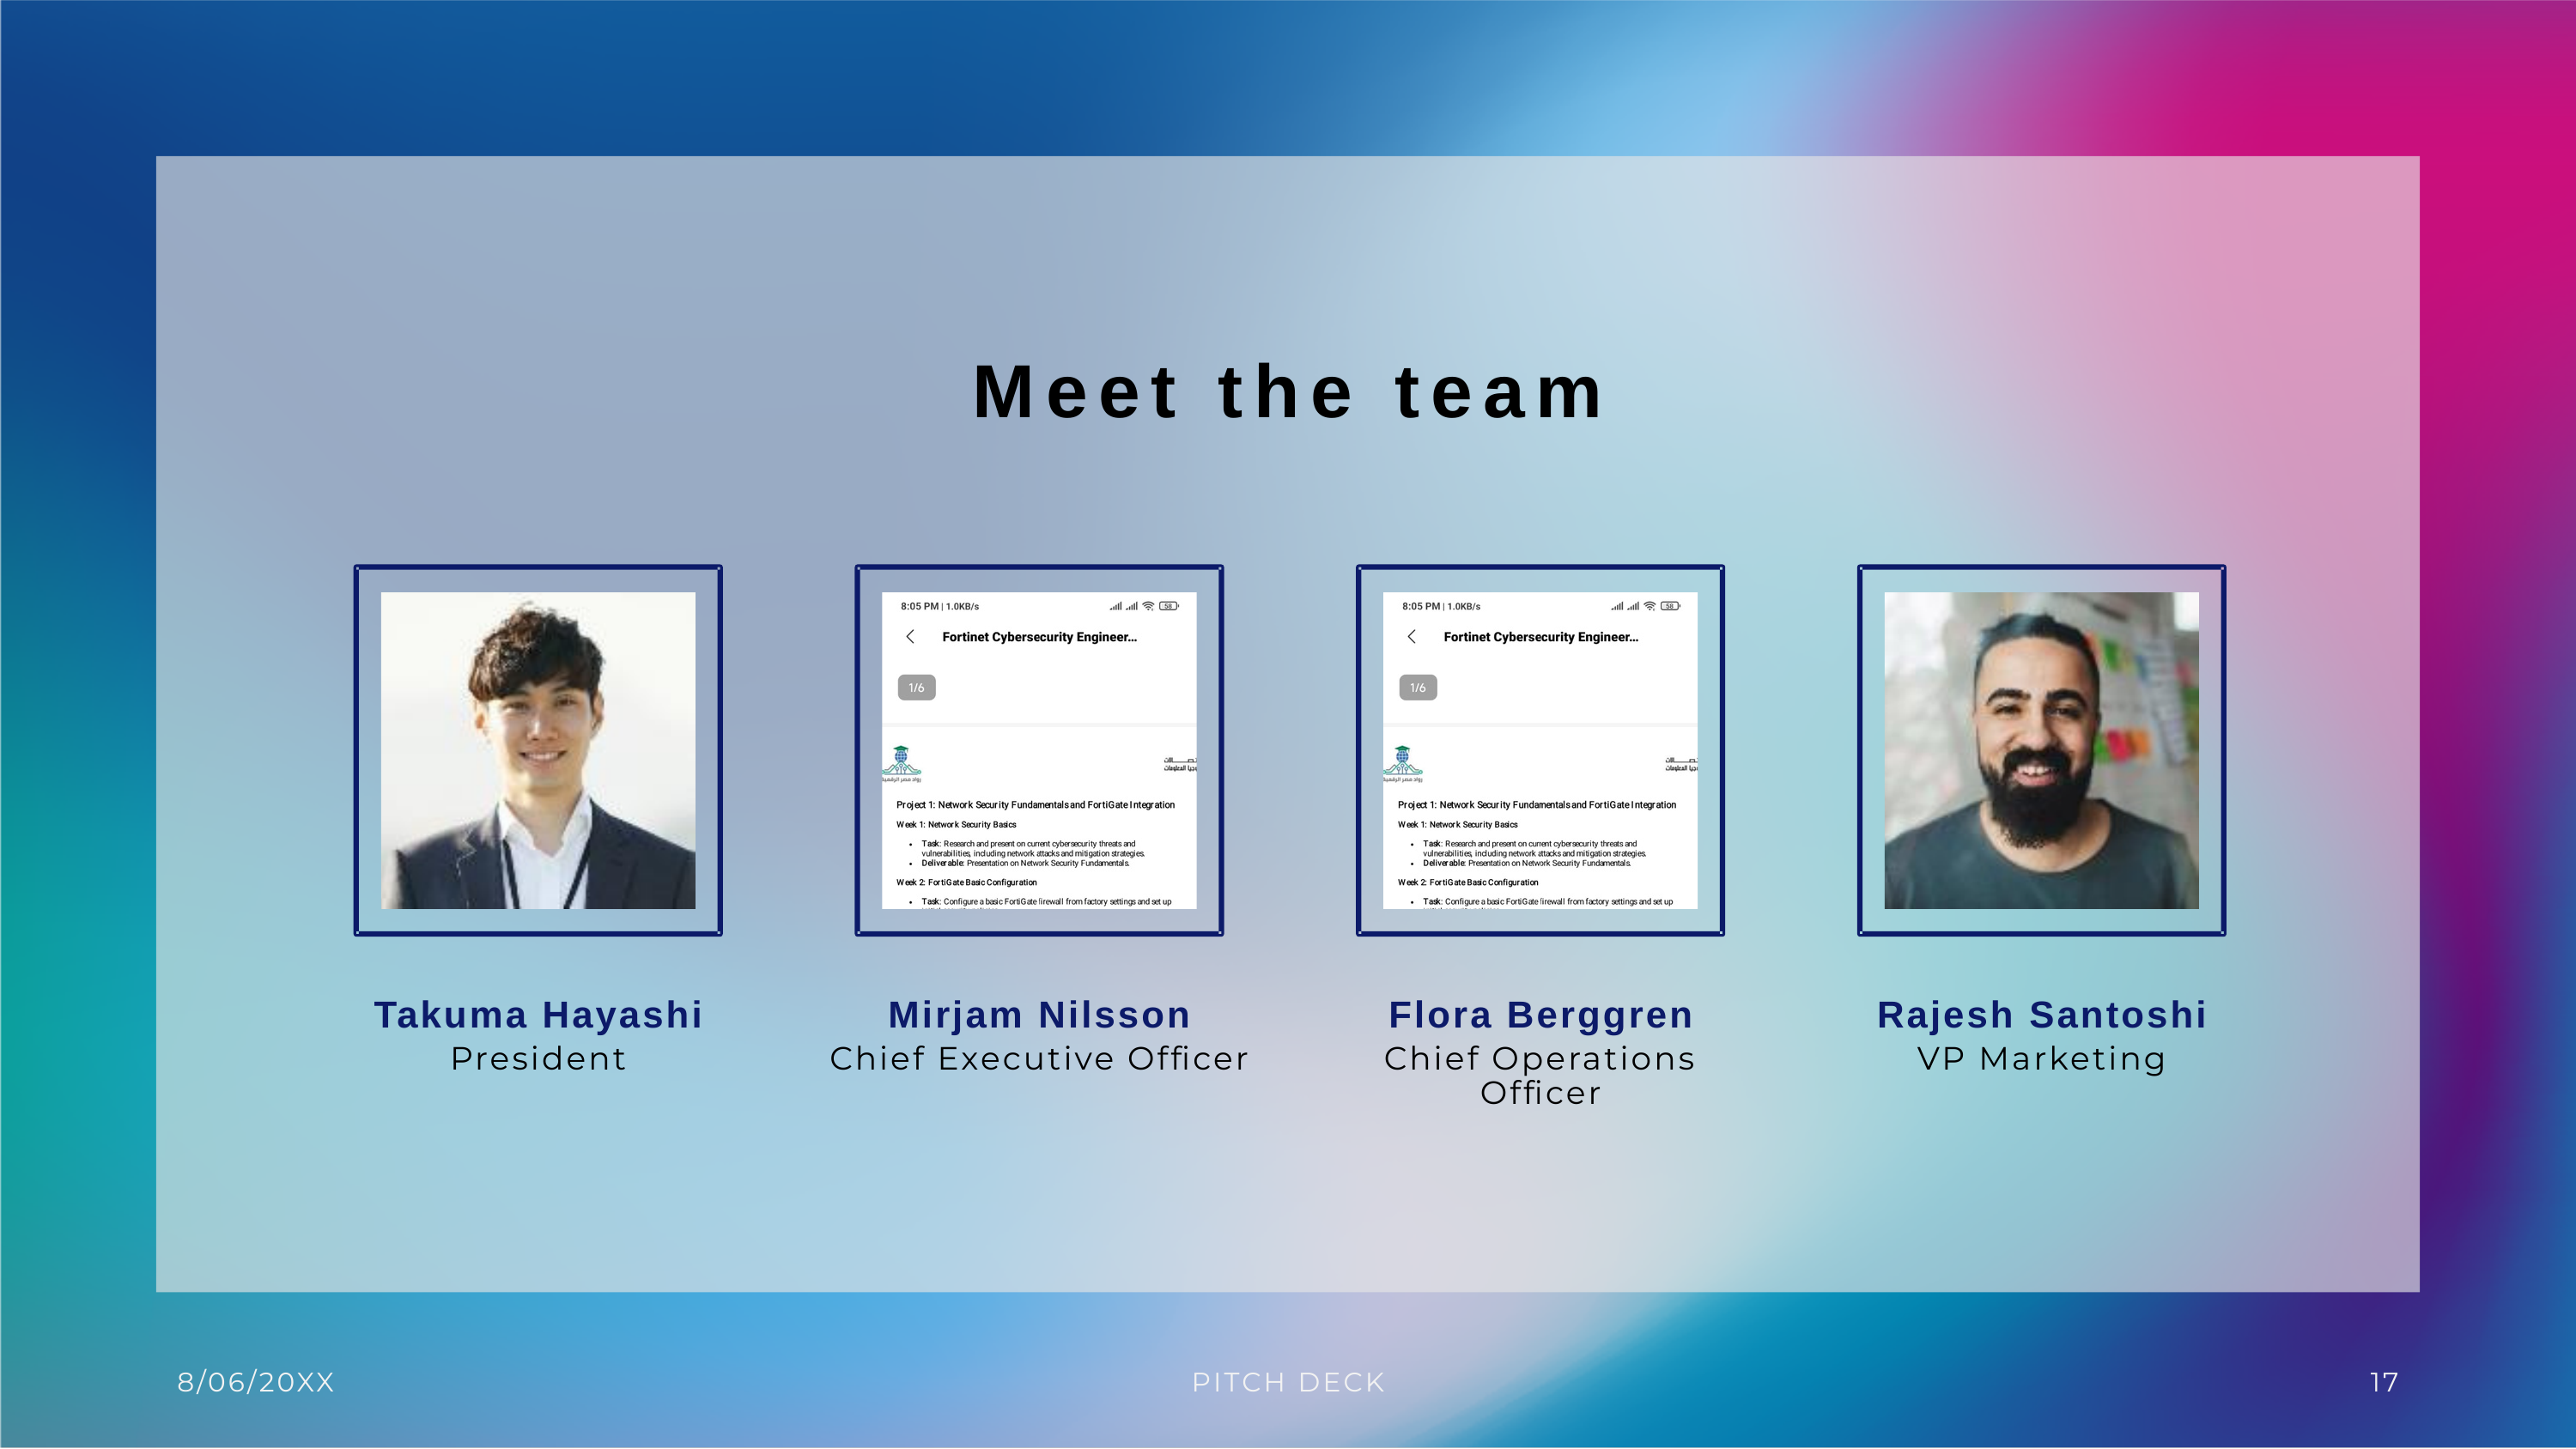

Meet the team

Takuma Hayashi​​

Mirjam Nilsson​​

Flora Berggren​​

Rajesh Santoshi​​
President​
Chief Executive Officer​
Chief Operations Officer​
VP Marketing​

8/06/20XX

PITCH DECK

17